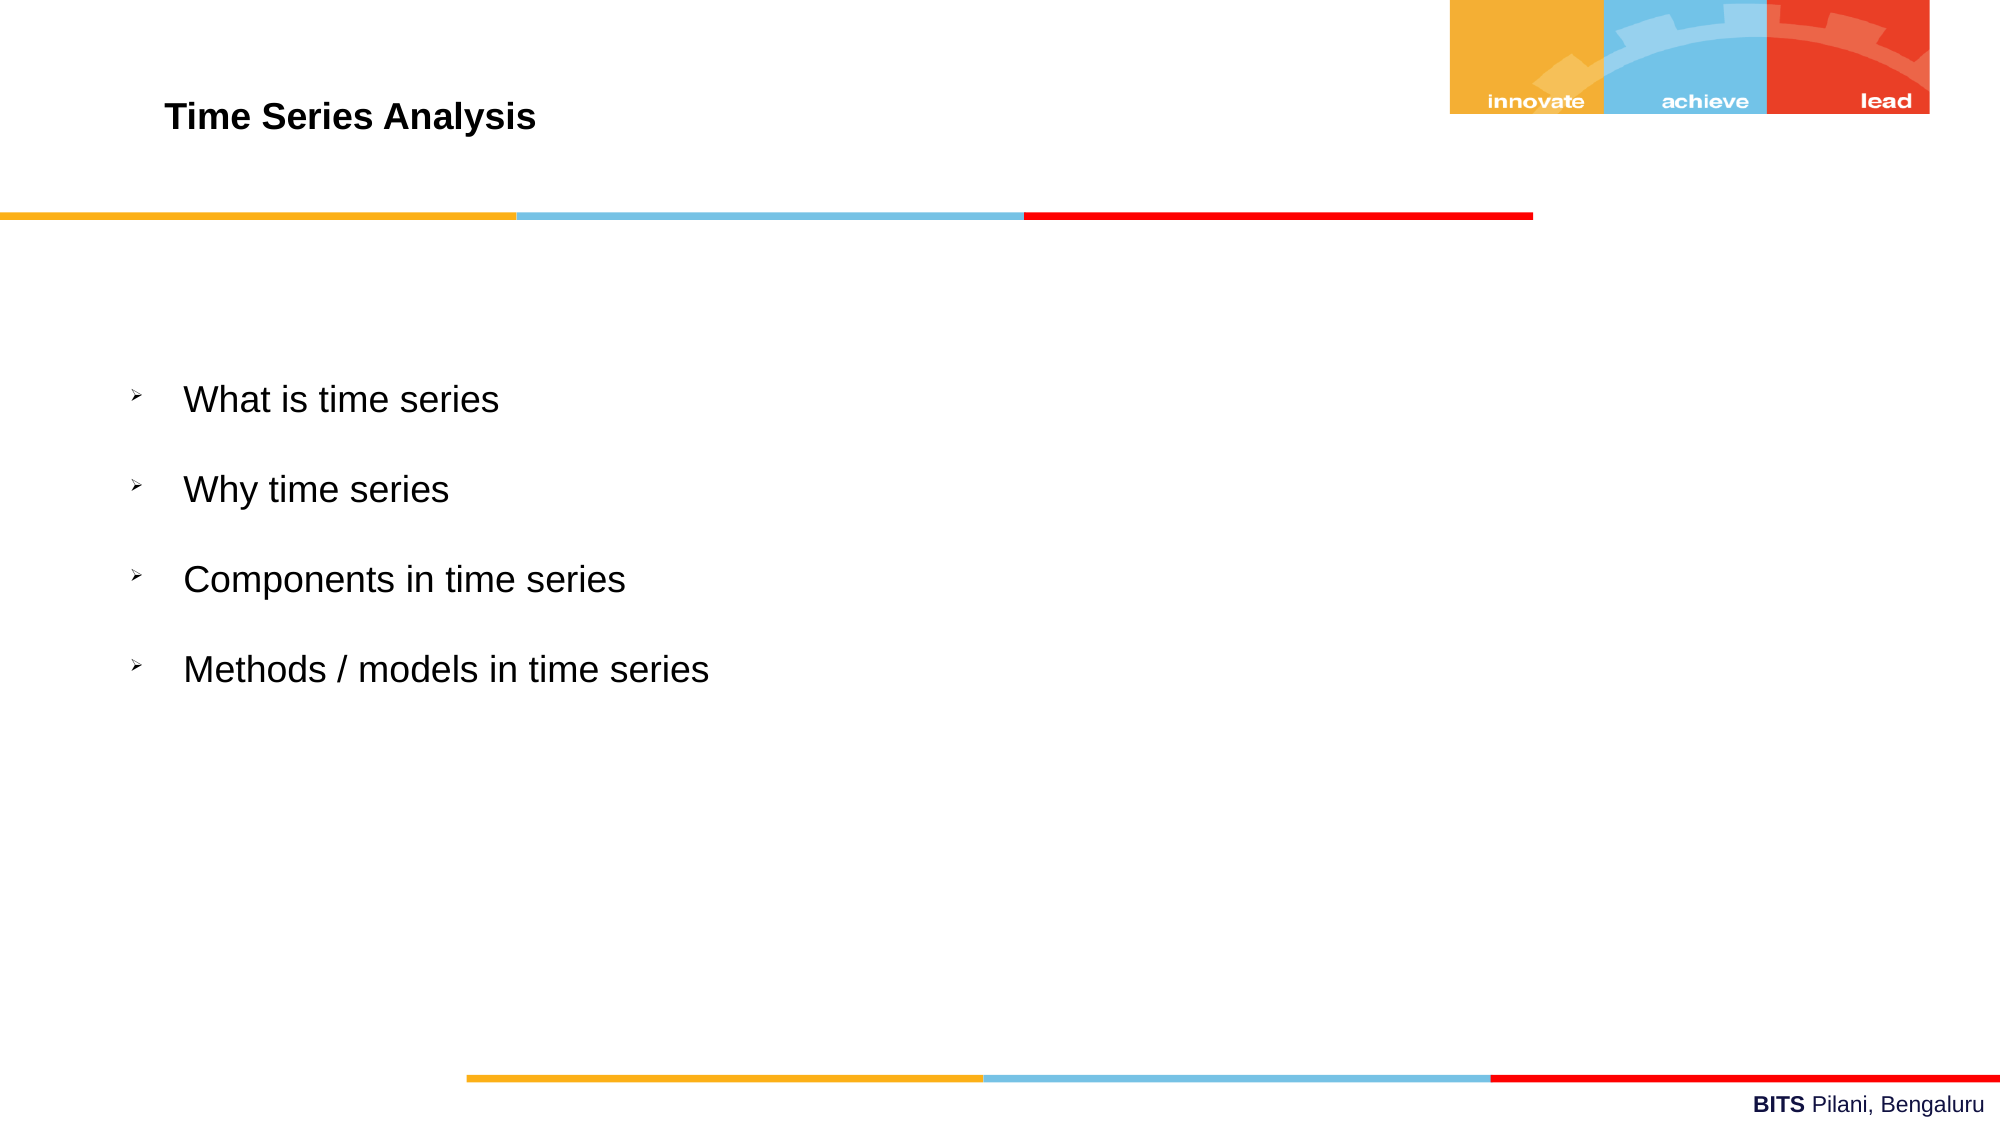

Time Series Analysis

What is time series
Why time series
Components in time series
Methods / models in time series